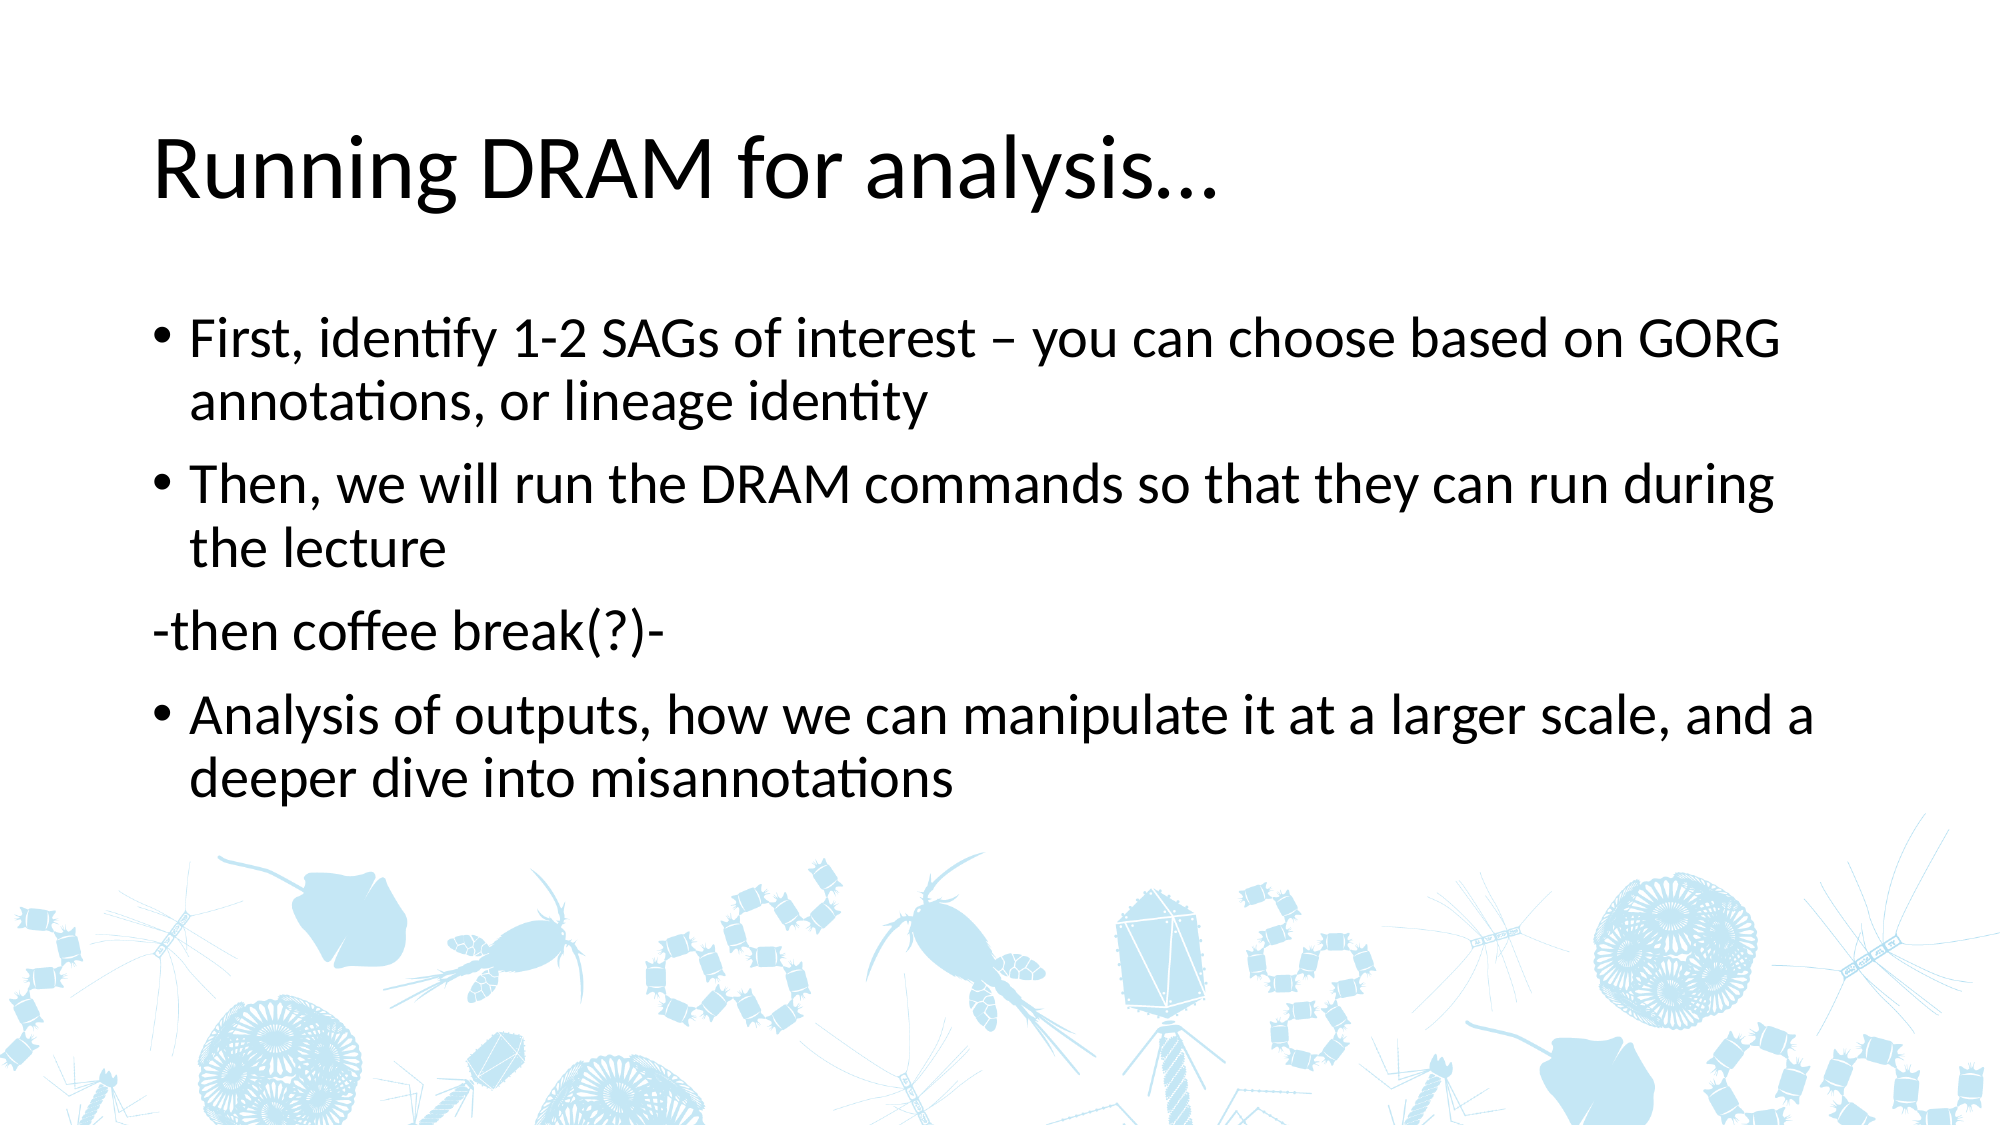

# Running DRAM for analysis…
First, identify 1-2 SAGs of interest – you can choose based on GORG annotations, or lineage identity
Then, we will run the DRAM commands so that they can run during the lecture
-then coffee break(?)-
Analysis of outputs, how we can manipulate it at a larger scale, and a deeper dive into misannotations